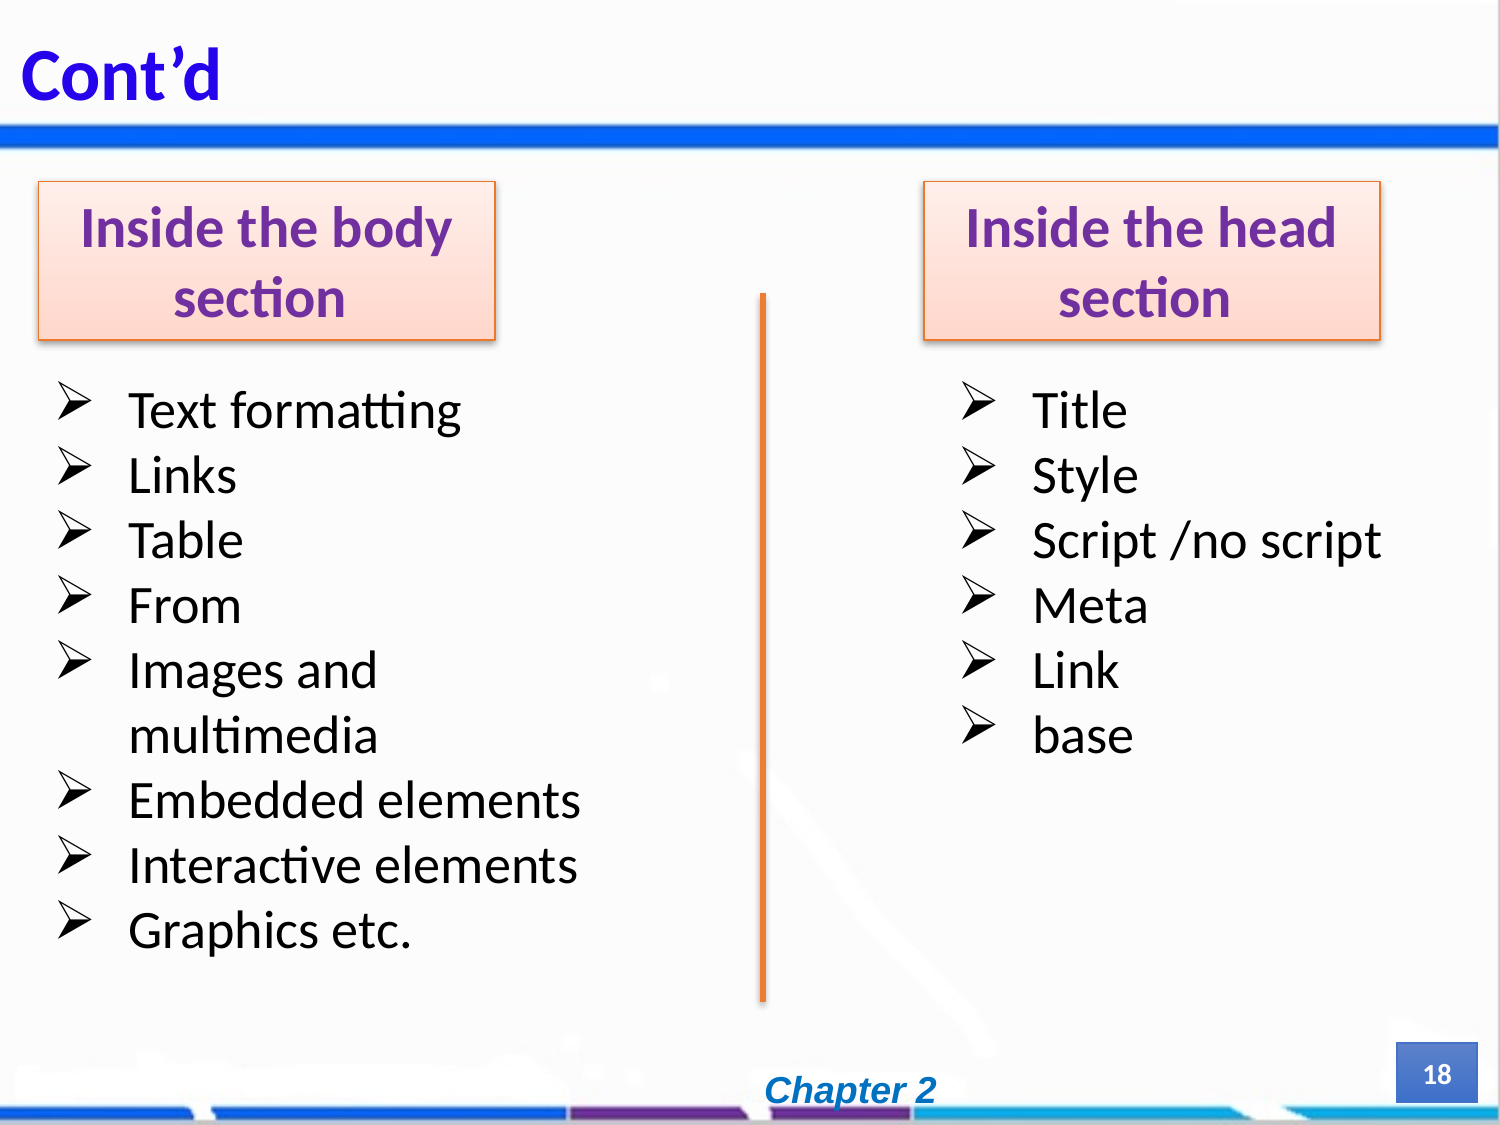

# Cont’d
Inside the body section
Inside the head section
Text formatting
Links
Table
From
Images and multimedia
Embedded elements
Interactive elements
Graphics etc.
Title
Style
Script /no script
Meta
Link
base
18
Chapter 2